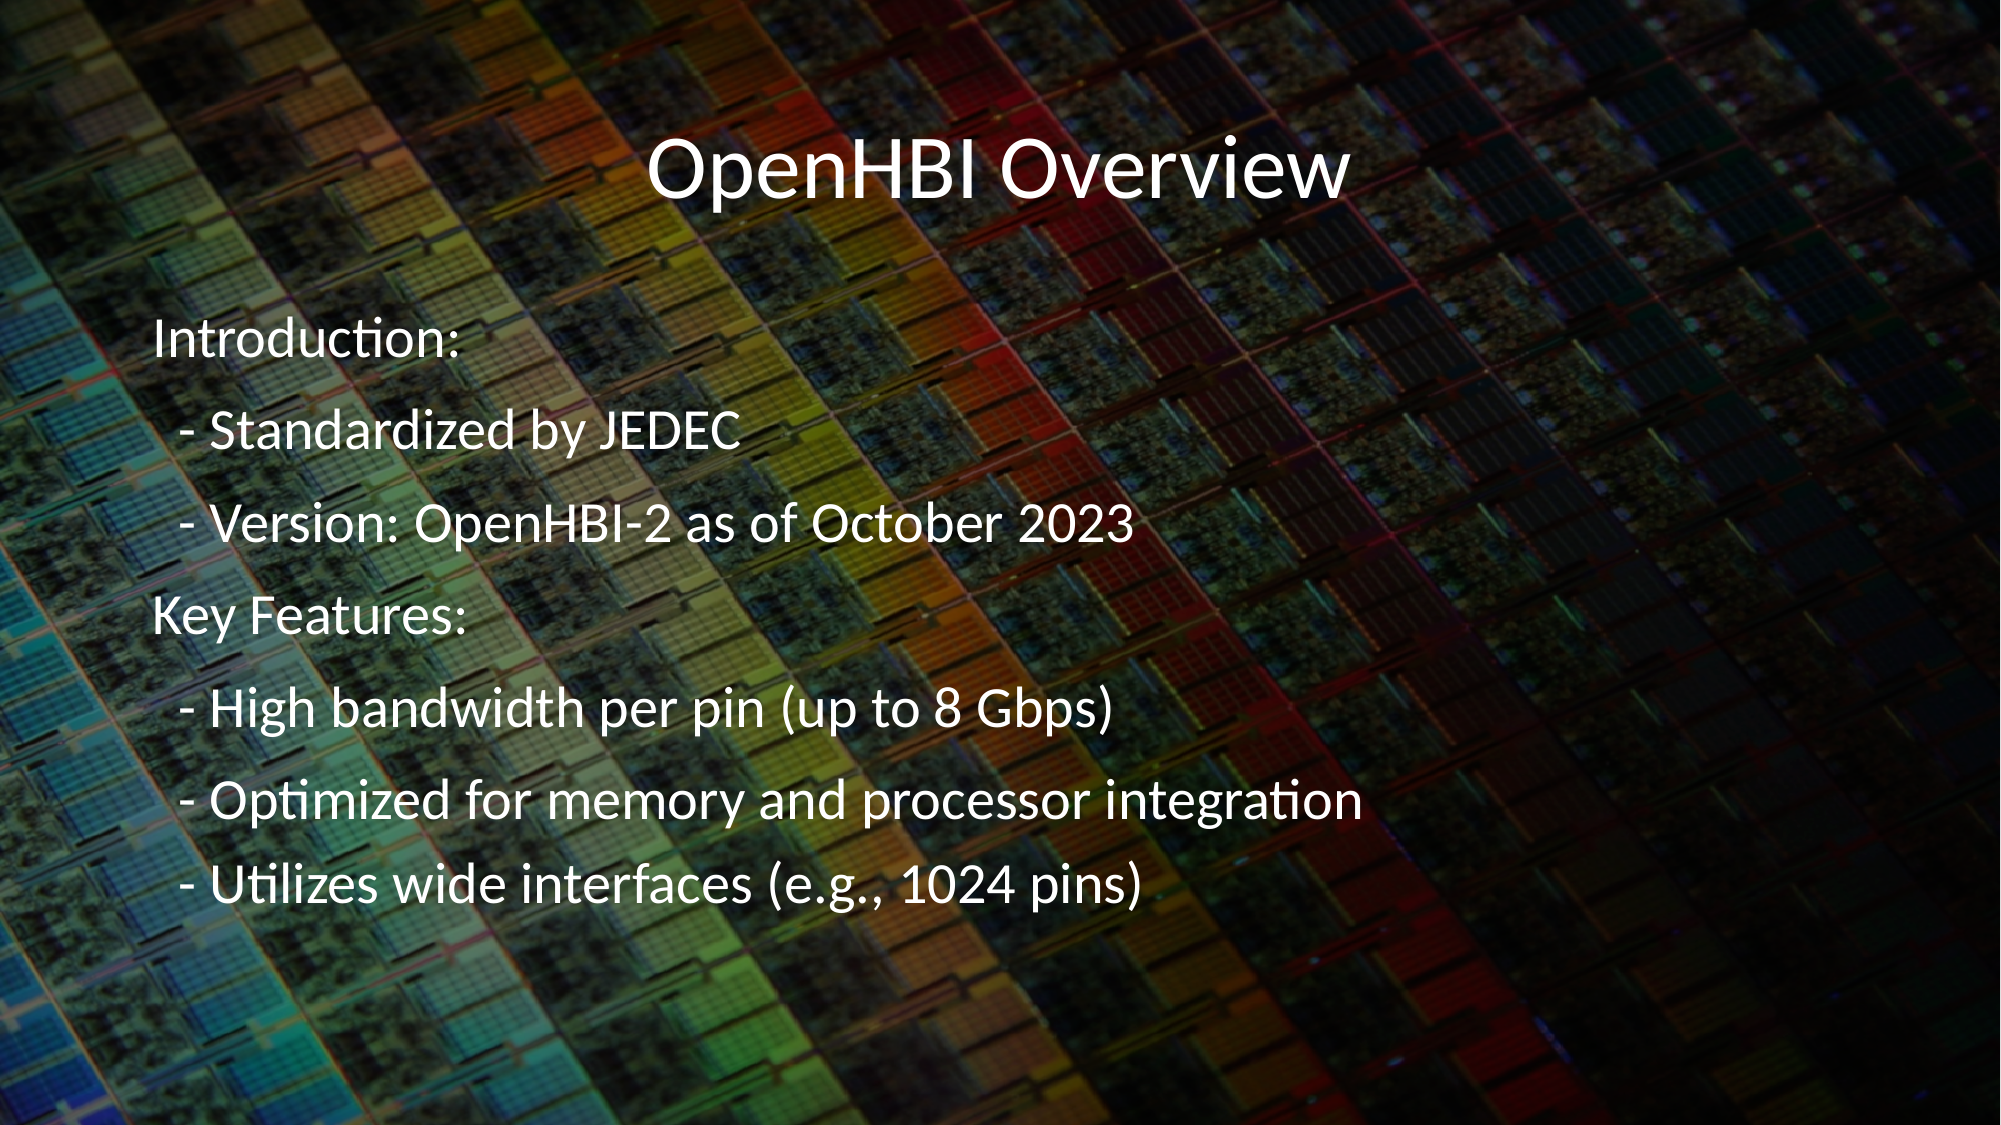

# OpenHBI Overview
Introduction:
  - Standardized by JEDEC
  - Version: OpenHBI-2 as of October 2023
Key Features:
  - High bandwidth per pin (up to 8 Gbps)
  - Optimized for memory and processor integration
  - Utilizes wide interfaces (e.g., 1024 pins)